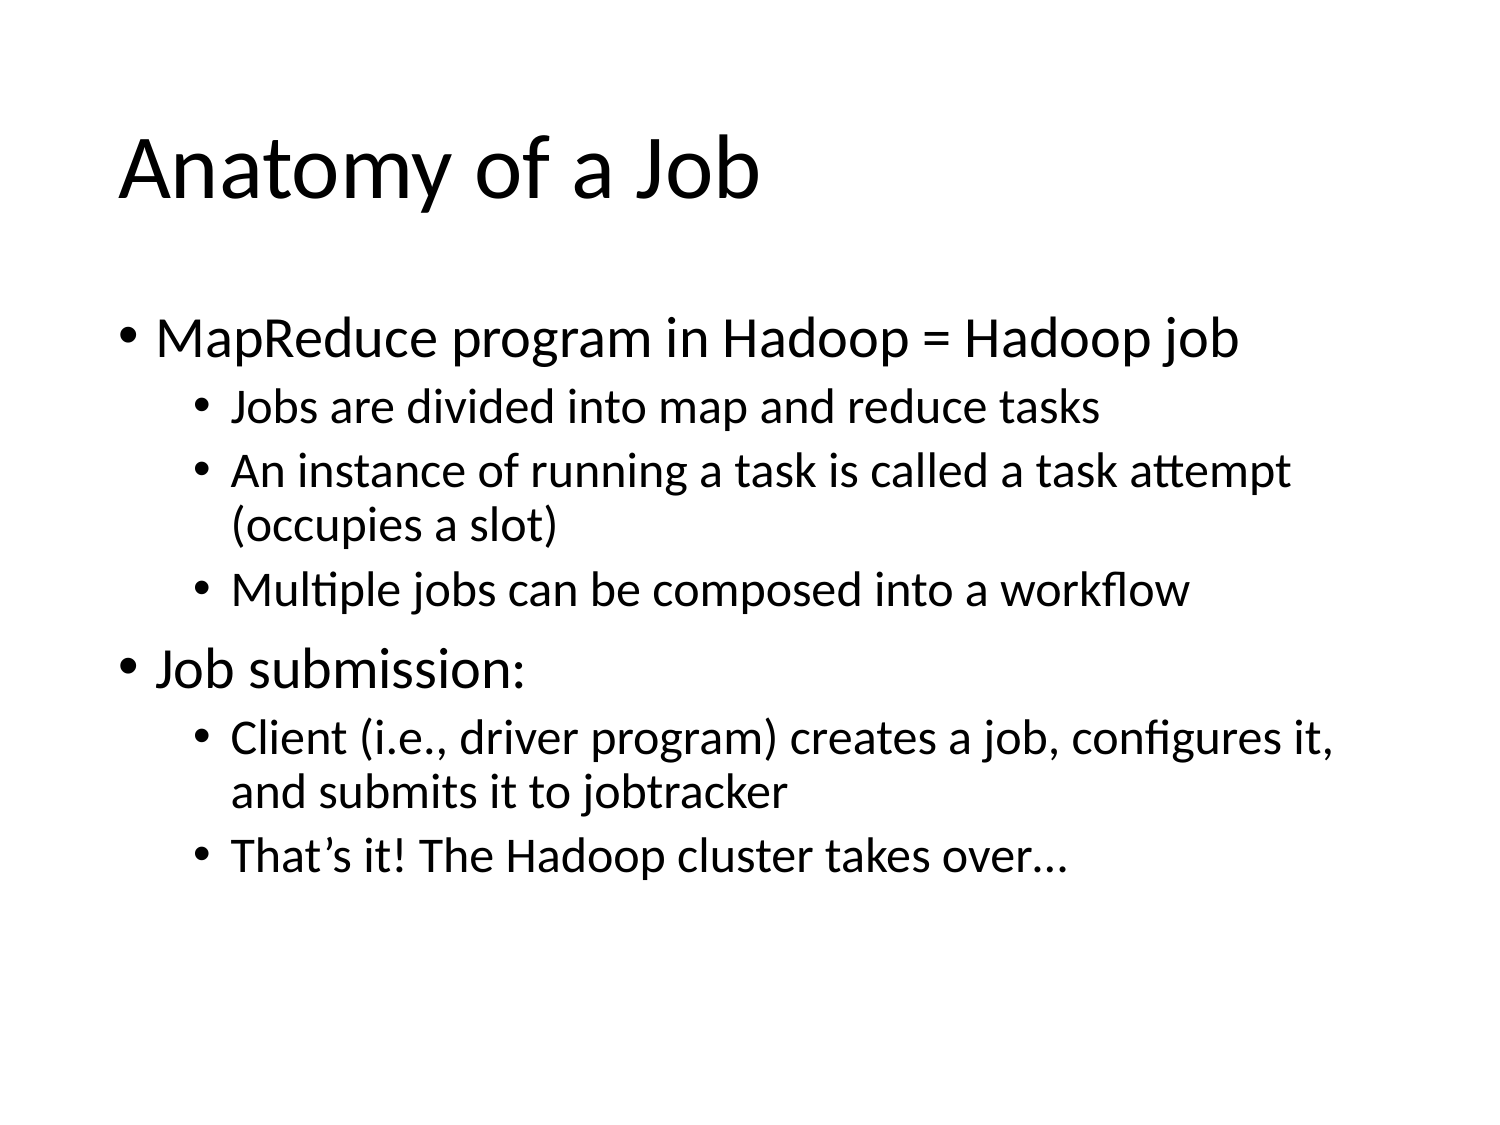

# Anatomy of a Job
MapReduce program in Hadoop = Hadoop job
Jobs are divided into map and reduce tasks
An instance of running a task is called a task attempt (occupies a slot)
Multiple jobs can be composed into a workflow
Job submission:
Client (i.e., driver program) creates a job, configures it, and submits it to jobtracker
That’s it! The Hadoop cluster takes over…